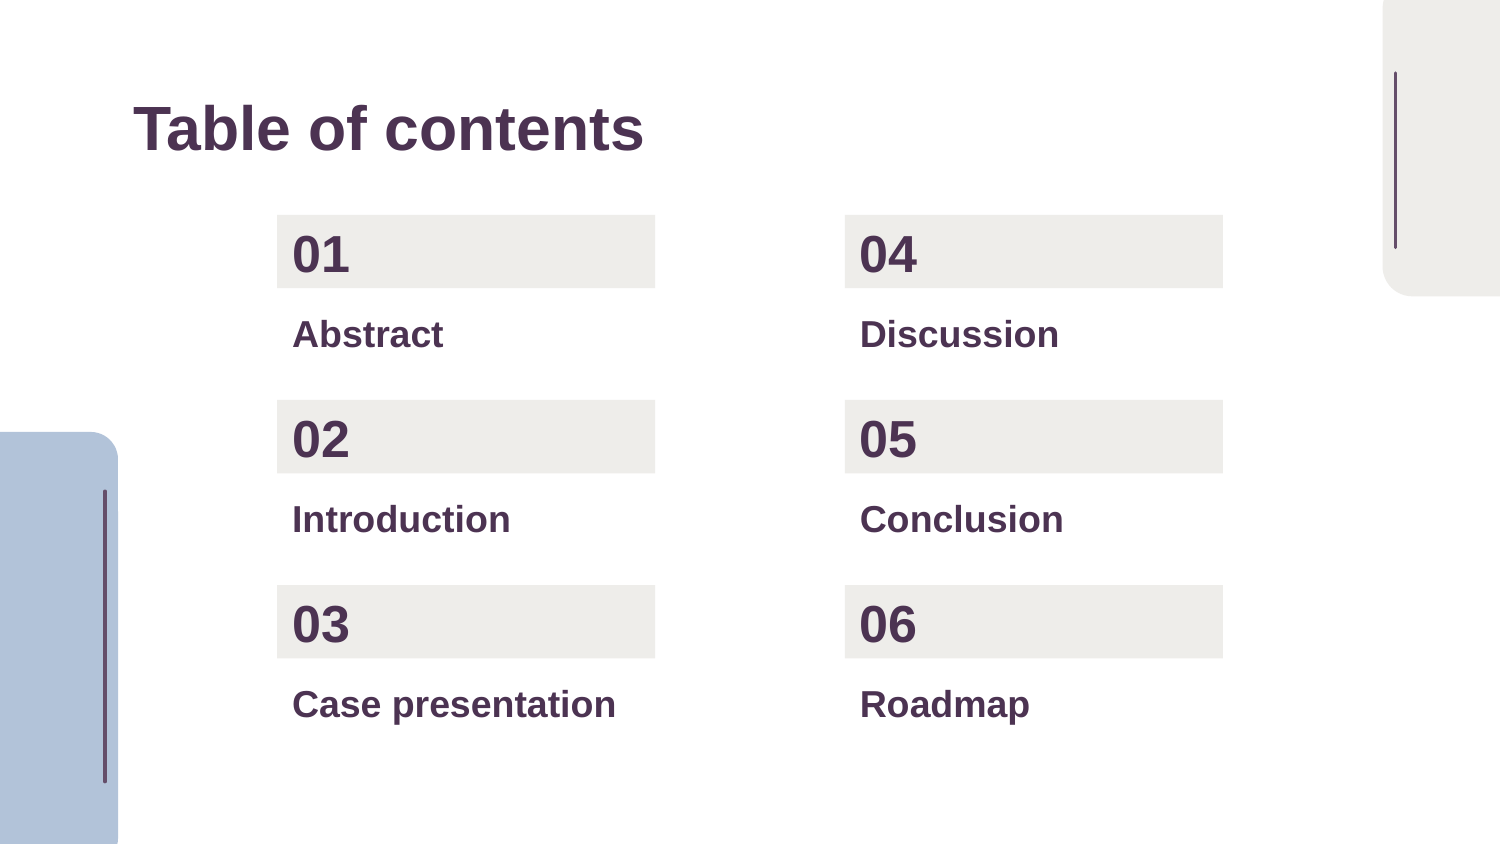

# Table of contents
01
04
Abstract
Discussion
05
02
Introduction
Conclusion
06
03
Case presentation
Roadmap